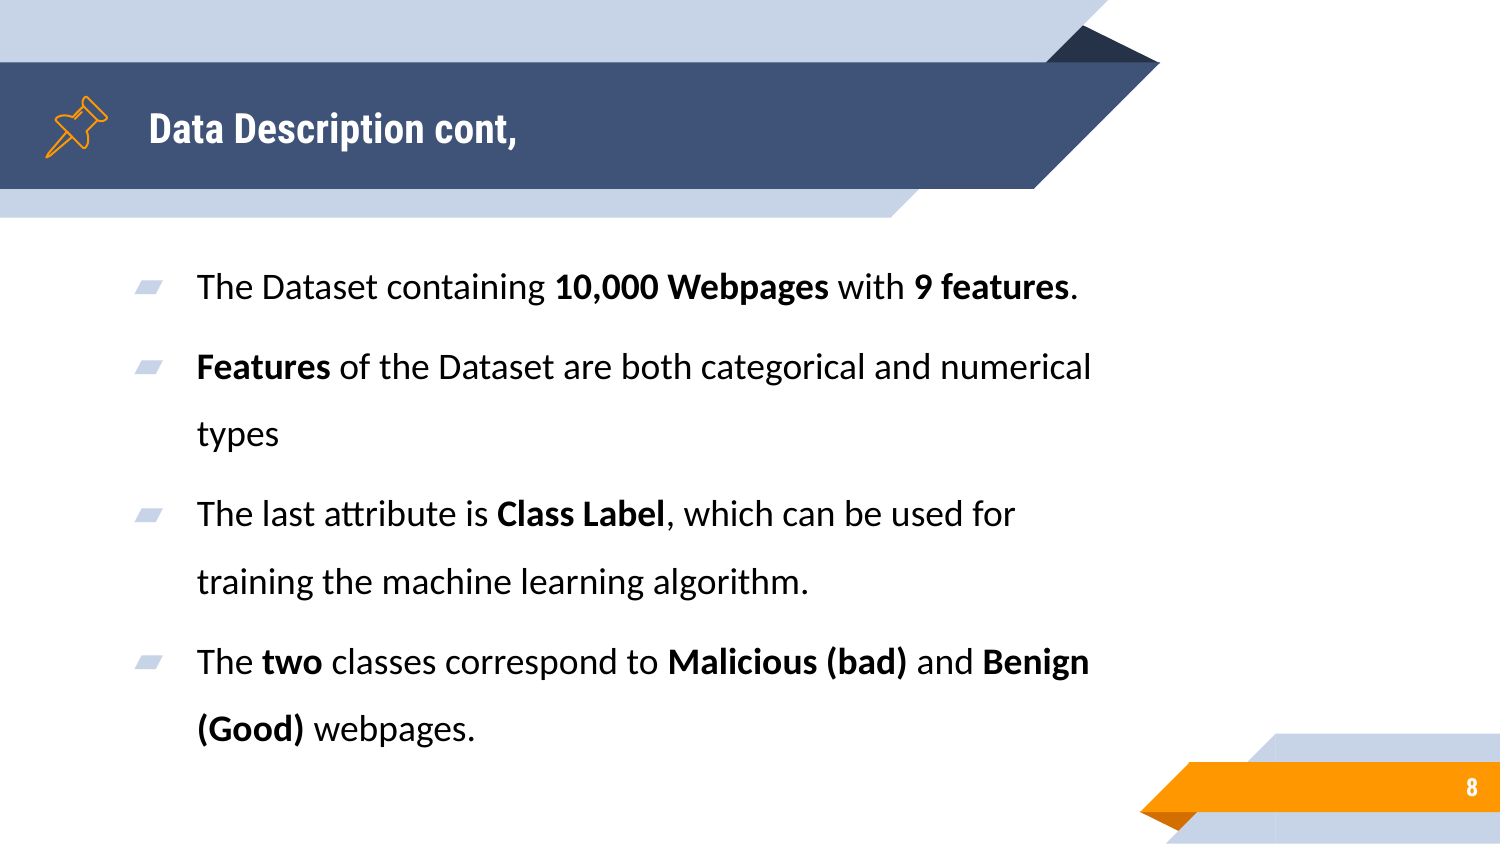

# Data Description cont,

The Dataset containing 10,000 Webpages with 9 features.
Features of the Dataset are both categorical and numerical types
The last attribute is Class Label, which can be used for training the machine learning algorithm.
The two classes correspond to Malicious (bad) and Benign (Good) webpages.

8